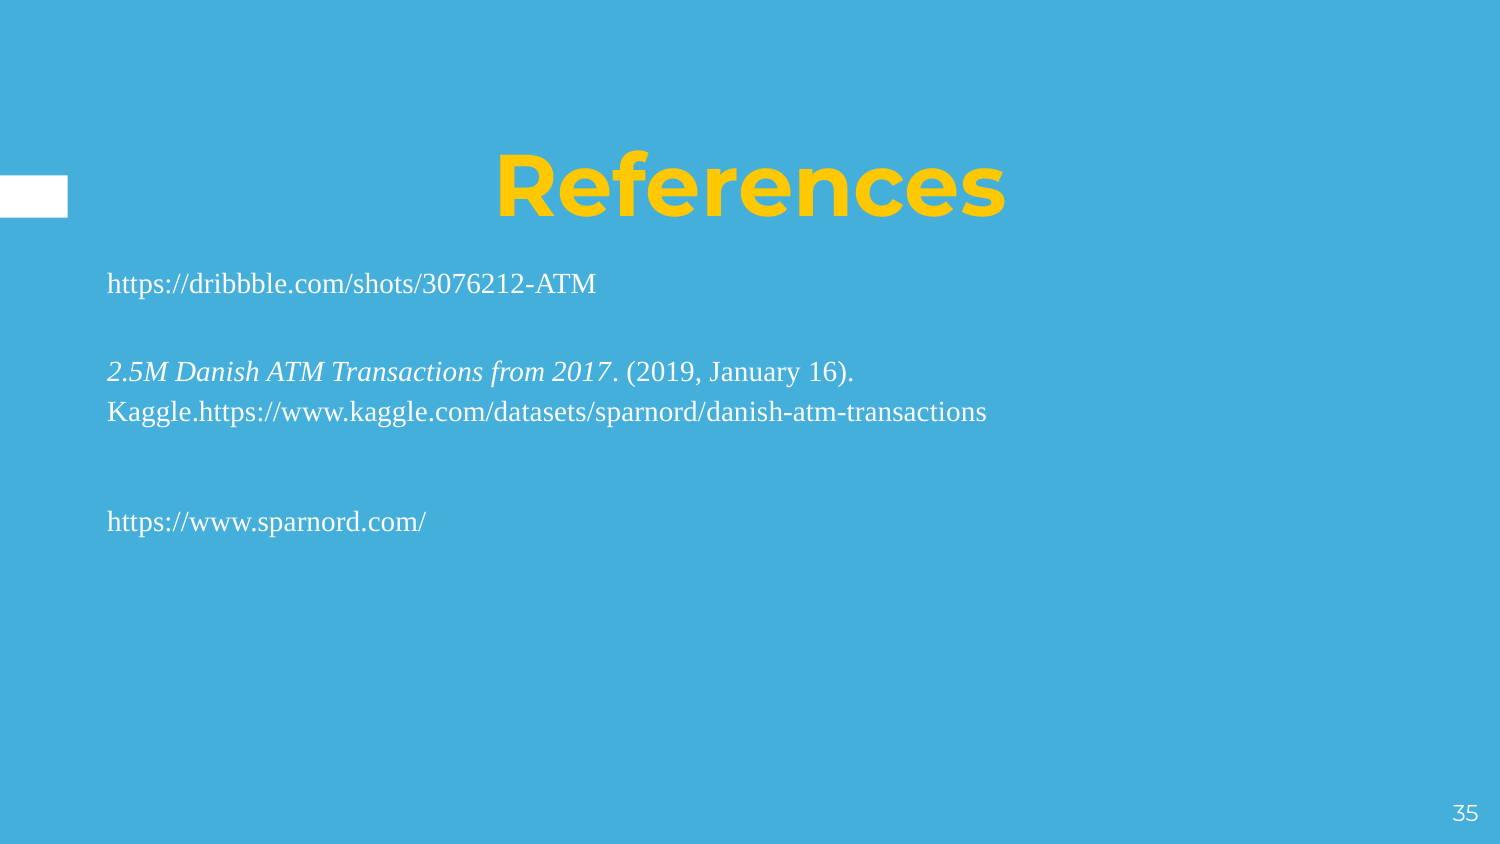

# References
https://dribbble.com/shots/3076212-ATM

2.5M Danish ATM Transactions from 2017. (2019, January 16). Kaggle.https://www.kaggle.com/datasets/sparnord/danish-atm-transactions

https://www.sparnord.com/

35